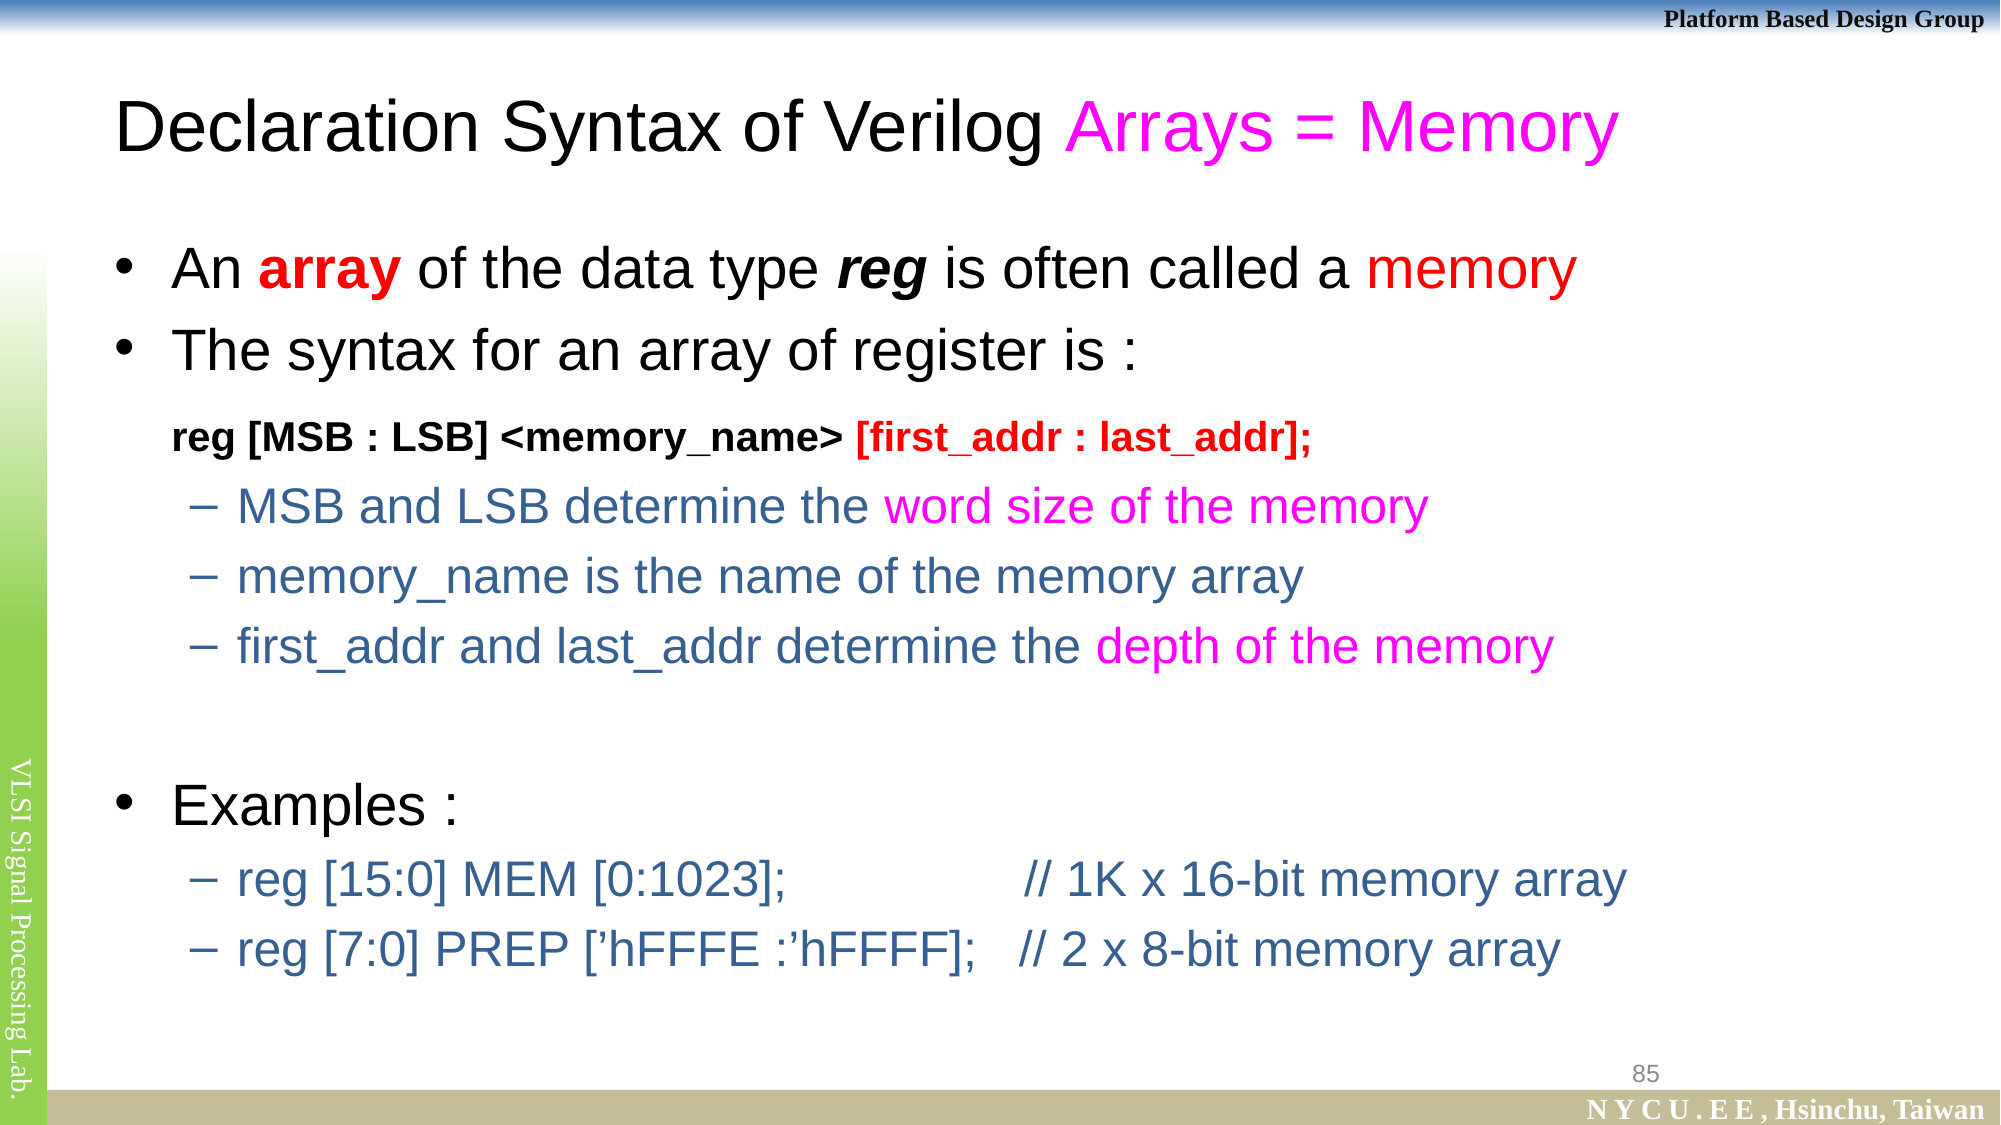

# Declaration Syntax of Verilog Arrays = Memory
An array of the data type reg is often called a memory
The syntax for an array of register is :
	reg [MSB : LSB] <memory_name> [first_addr : last_addr];
MSB and LSB determine the word size of the memory
memory_name is the name of the memory array
first_addr and last_addr determine the depth of the memory

Examples :
reg [15:0] MEM [0:1023];                 // 1K x 16-bit memory array
reg [7:0] PREP [’hFFFE :’hFFFF];   // 2 x 8-bit memory array
85